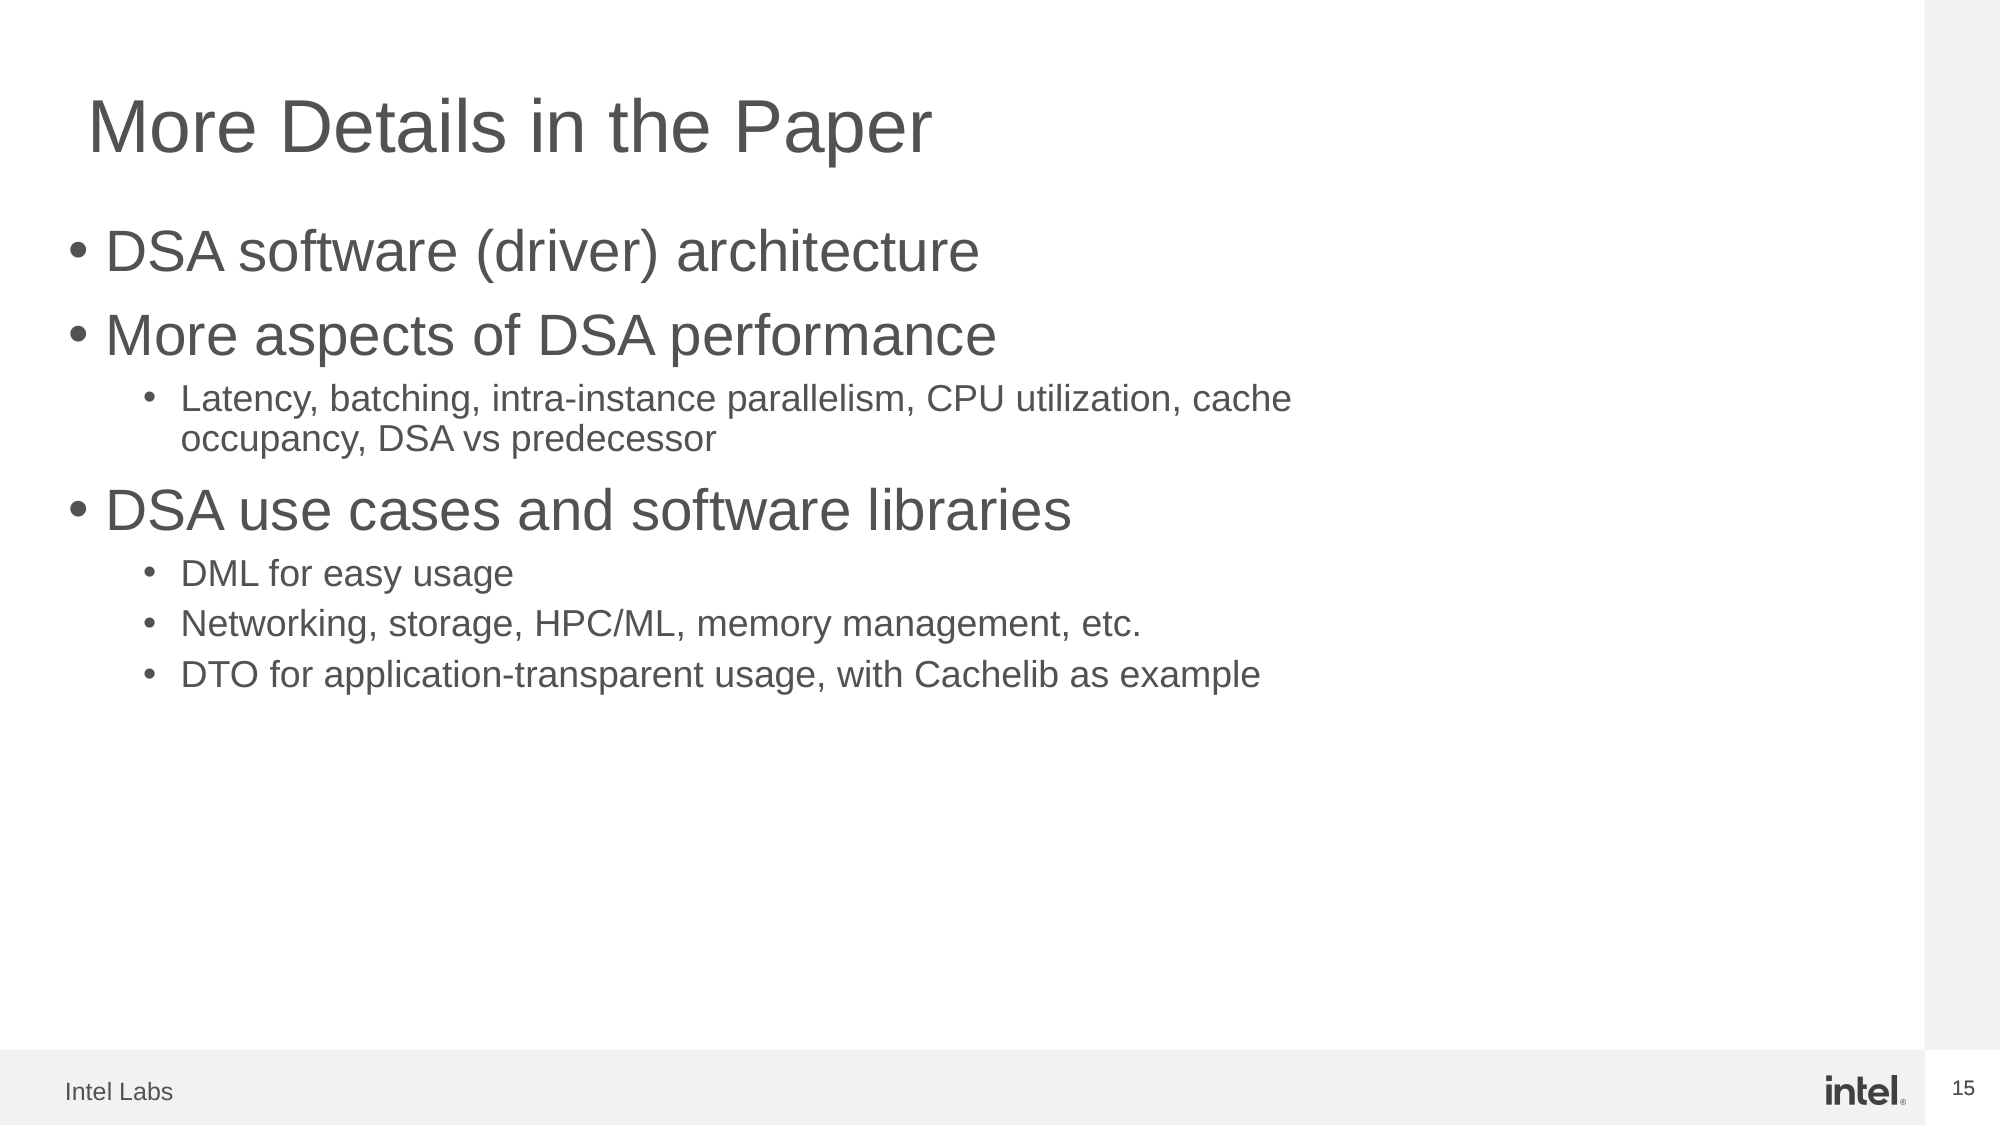

# More Details in the Paper
DSA software (driver) architecture
More aspects of DSA performance
Latency, batching, intra-instance parallelism, CPU utilization, cache occupancy, DSA vs predecessor
DSA use cases and software libraries
DML for easy usage
Networking, storage, HPC/ML, memory management, etc.
DTO for application-transparent usage, with Cachelib as example